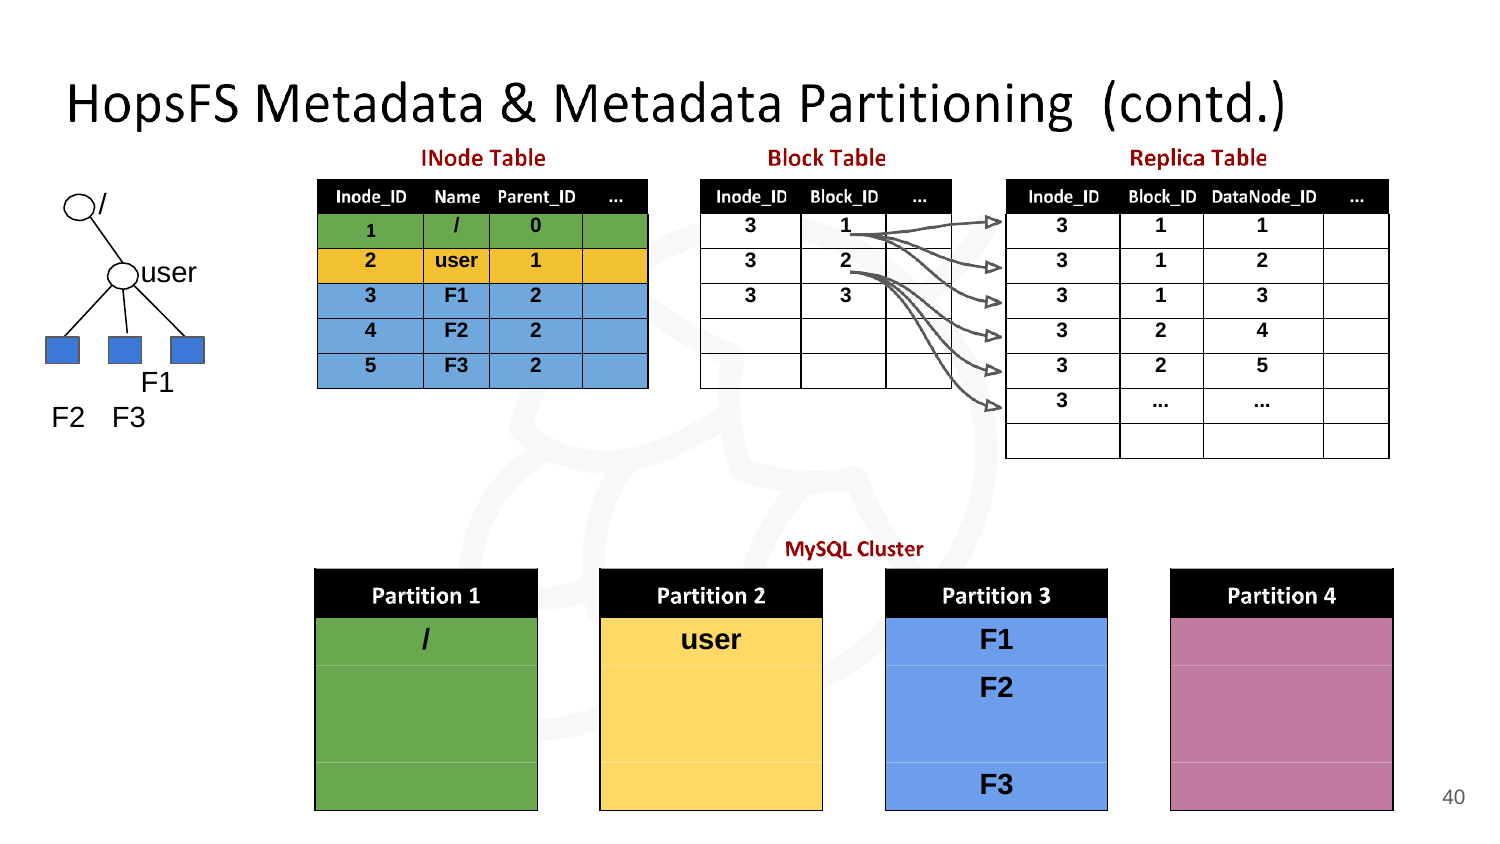

|  |  |  |  |
| --- | --- | --- | --- |
|  | / | 0 |  |
| 2 | user | 1 |  |
| 3 | F1 | 2 |  |
| 4 | F2 | 2 |  |
| 5 | F3 | 2 |  |
|  |  |  |
| --- | --- | --- |
| 3 | 1 |  |
| 3 | 2 |  |
| 3 | 3 |  |
|  |  |  |
|  |  |  |
|  |  |  |  |
| --- | --- | --- | --- |
| 3 | 1 | 1 |  |
| 3 | 1 | 2 |  |
| 3 | 1 | 3 |  |
| 3 | 2 | 4 |  |
| 3 | 2 | 5 |  |
| 3 | ... | ... |  |
|  |  |  |  |
/

user

F1	F2	F3

/
user
F1
F2  F3

40